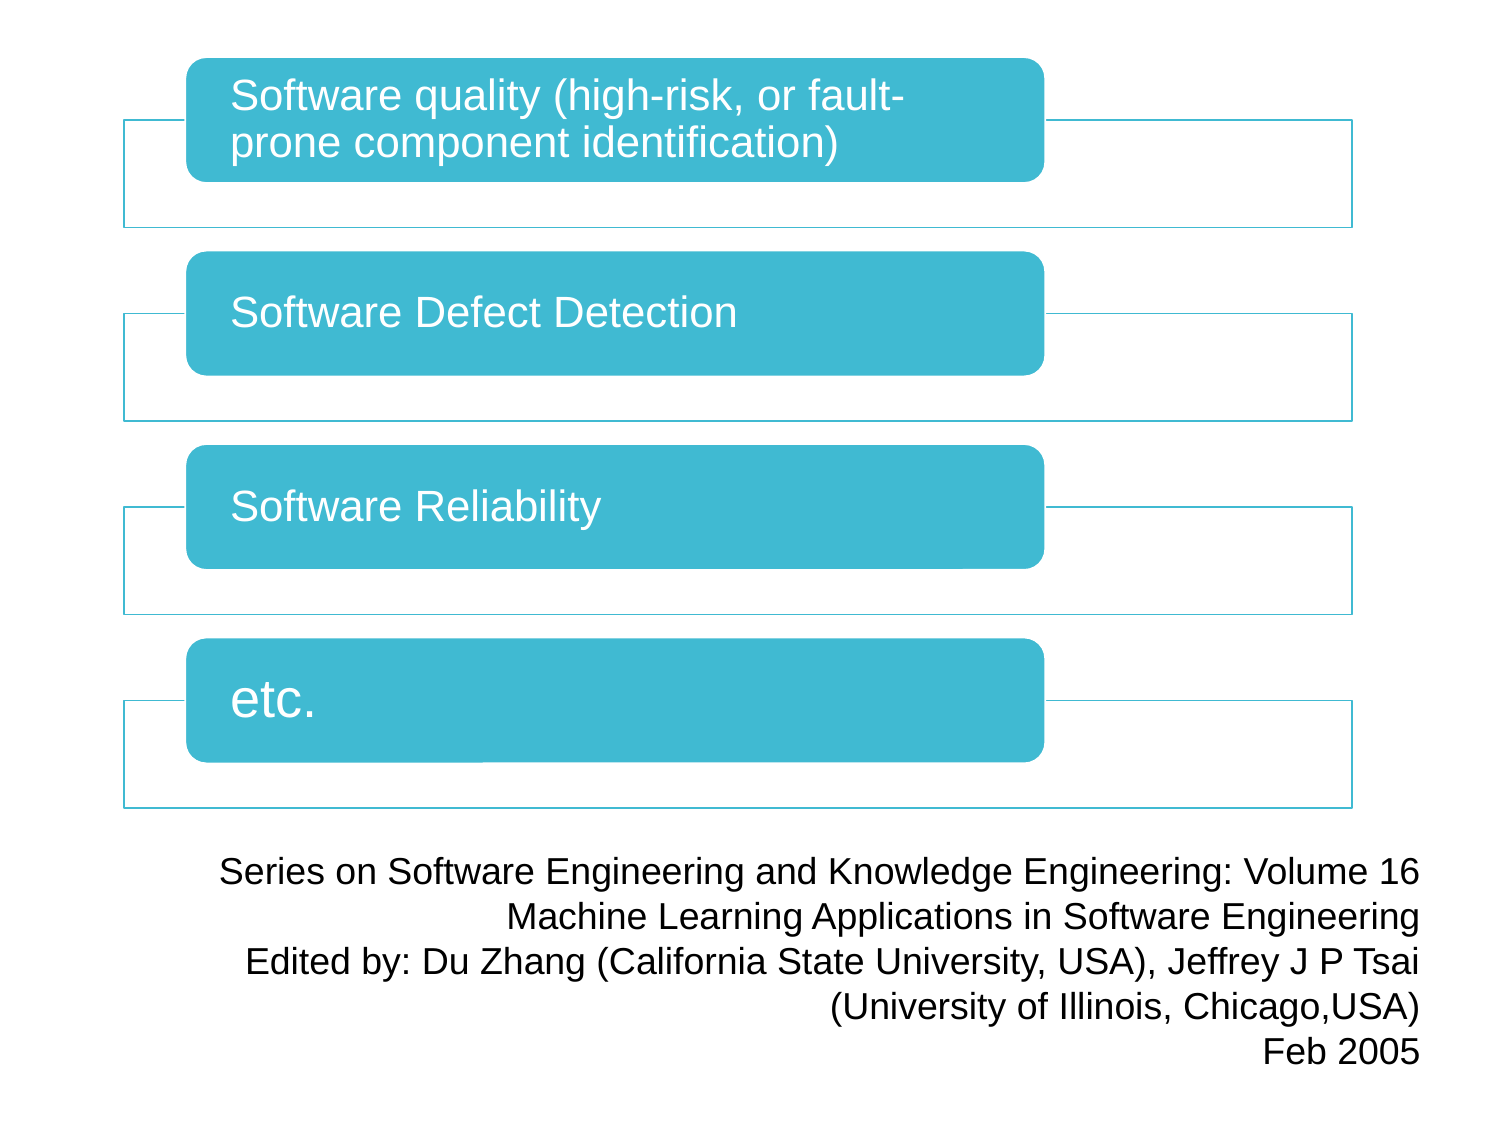

Software quality (high-risk, or fault-prone component identification)
Software Defect Detection
Software Reliability
etc.
Series on Software Engineering and Knowledge Engineering: Volume 16
Machine Learning Applications in Software Engineering
Edited by: Du Zhang (California State University, USA), Jeffrey J P Tsai (University of Illinois, Chicago,USA)
Feb 2005